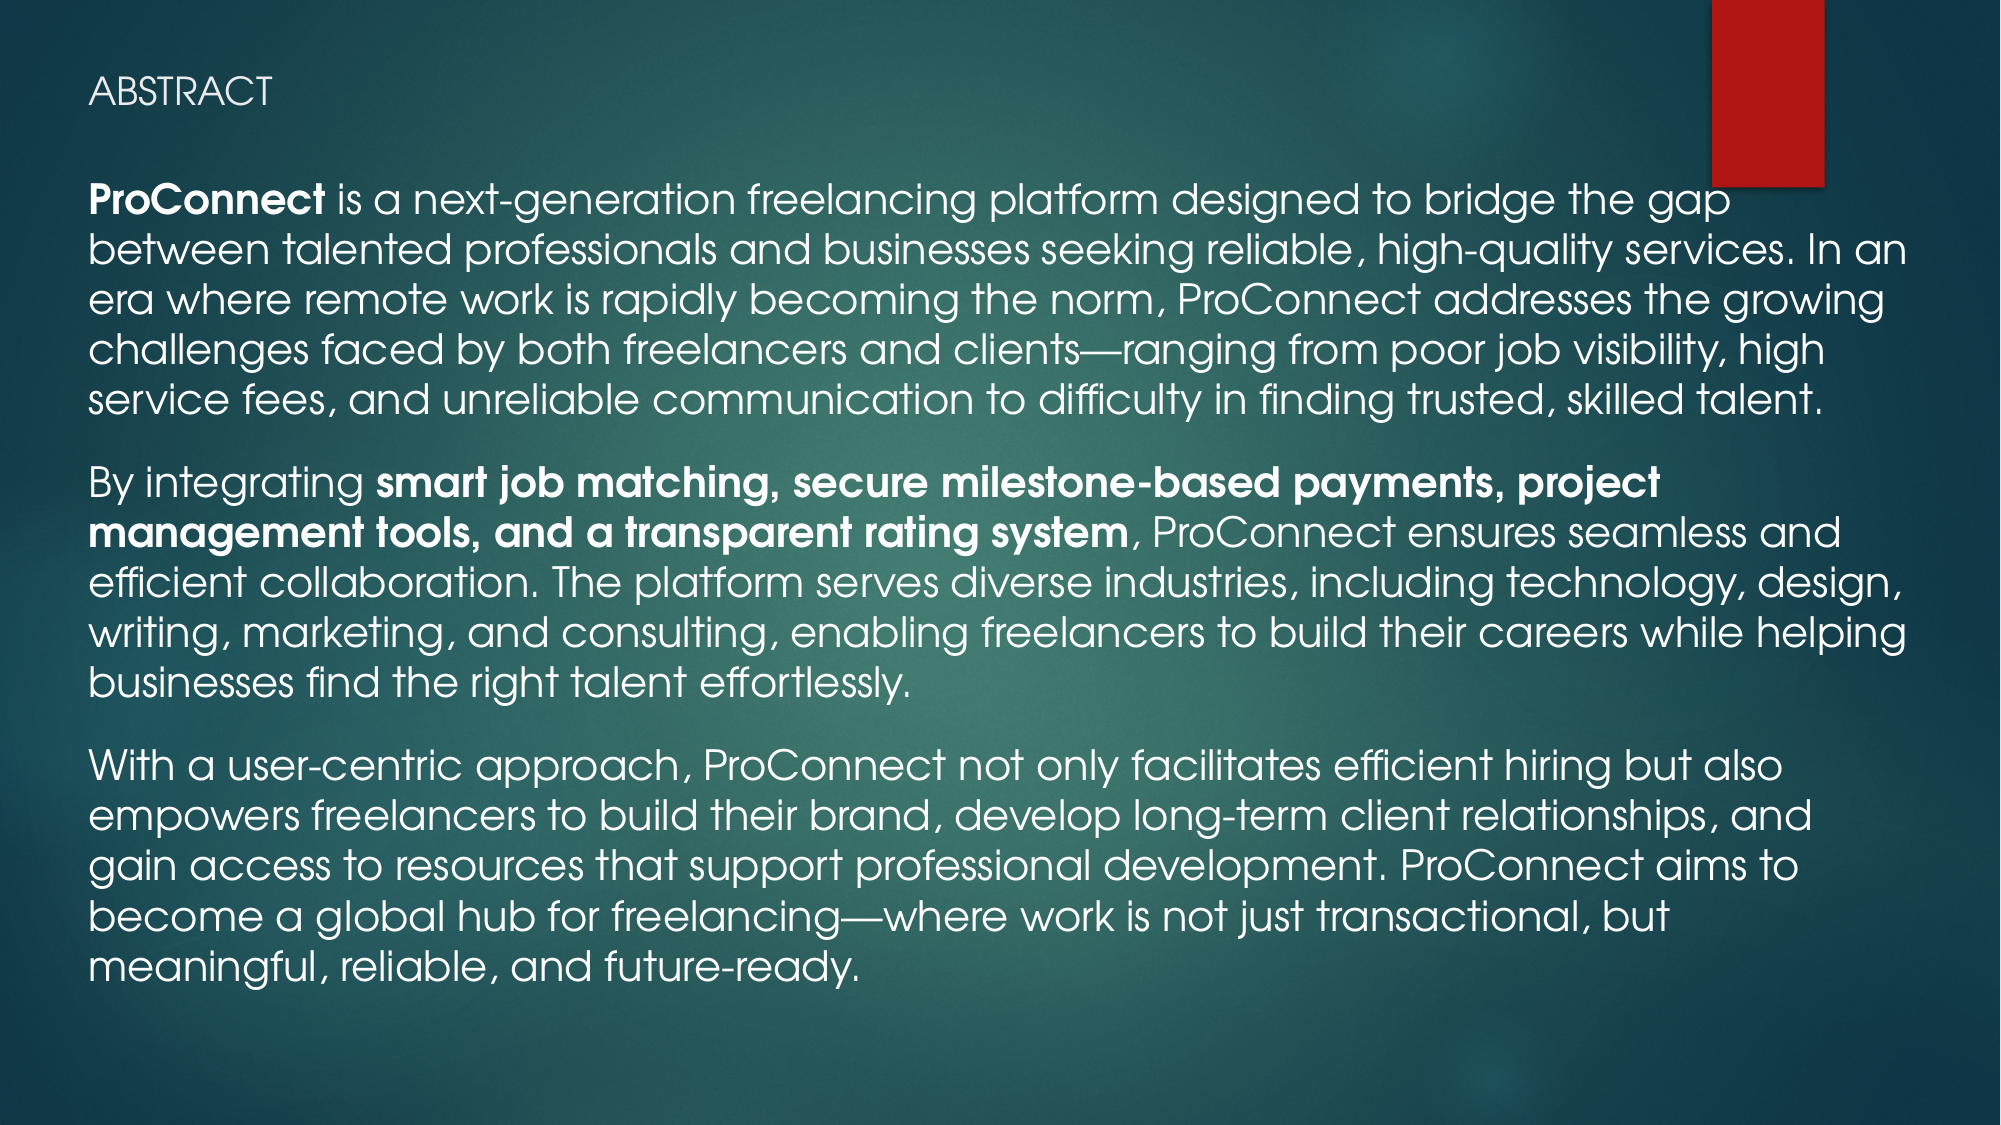

# ABSTRACT
ProConnect is a next-generation freelancing platform designed to bridge the gap between talented professionals and businesses seeking reliable, high-quality services. In an era where remote work is rapidly becoming the norm, ProConnect addresses the growing challenges faced by both freelancers and clients—ranging from poor job visibility, high service fees, and unreliable communication to difficulty in finding trusted, skilled talent.
By integrating smart job matching, secure milestone-based payments, project management tools, and a transparent rating system, ProConnect ensures seamless and efficient collaboration. The platform serves diverse industries, including technology, design, writing, marketing, and consulting, enabling freelancers to build their careers while helping businesses find the right talent effortlessly.
With a user-centric approach, ProConnect not only facilitates efficient hiring but also empowers freelancers to build their brand, develop long-term client relationships, and gain access to resources that support professional development. ProConnect aims to become a global hub for freelancing—where work is not just transactional, but meaningful, reliable, and future-ready.